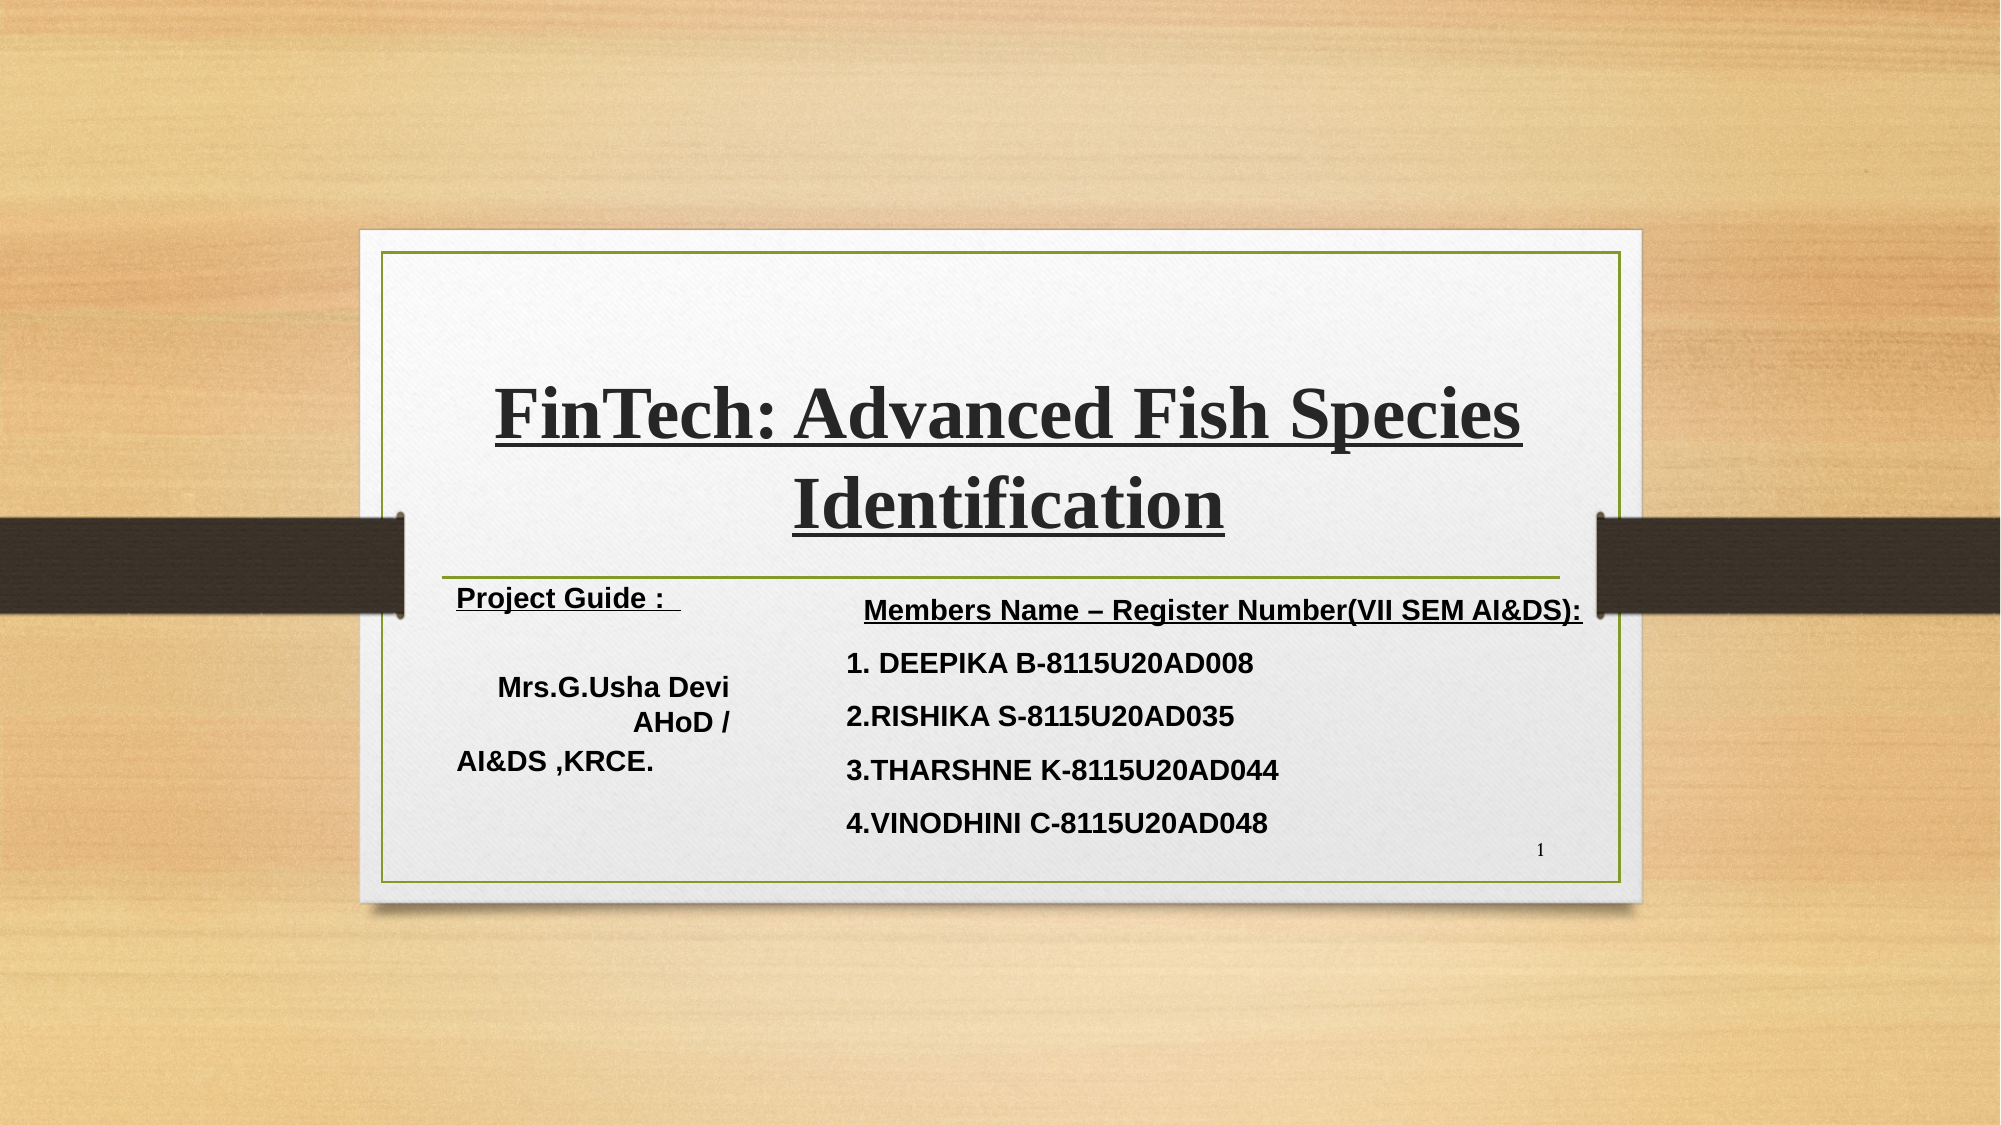

# FinTech: Advanced Fish Species Identification
Project Guide :
     Mrs.G.Usha Devi		AHoD / AI&DS ,KRCE.

Members Name – Register Number(VII SEM AI&DS):
1. DEEPIKA B-8115U20AD008
2.RISHIKA S-8115U20AD035
3.THARSHNE K-8115U20AD044
4.VINODHINI C-8115U20AD048

1